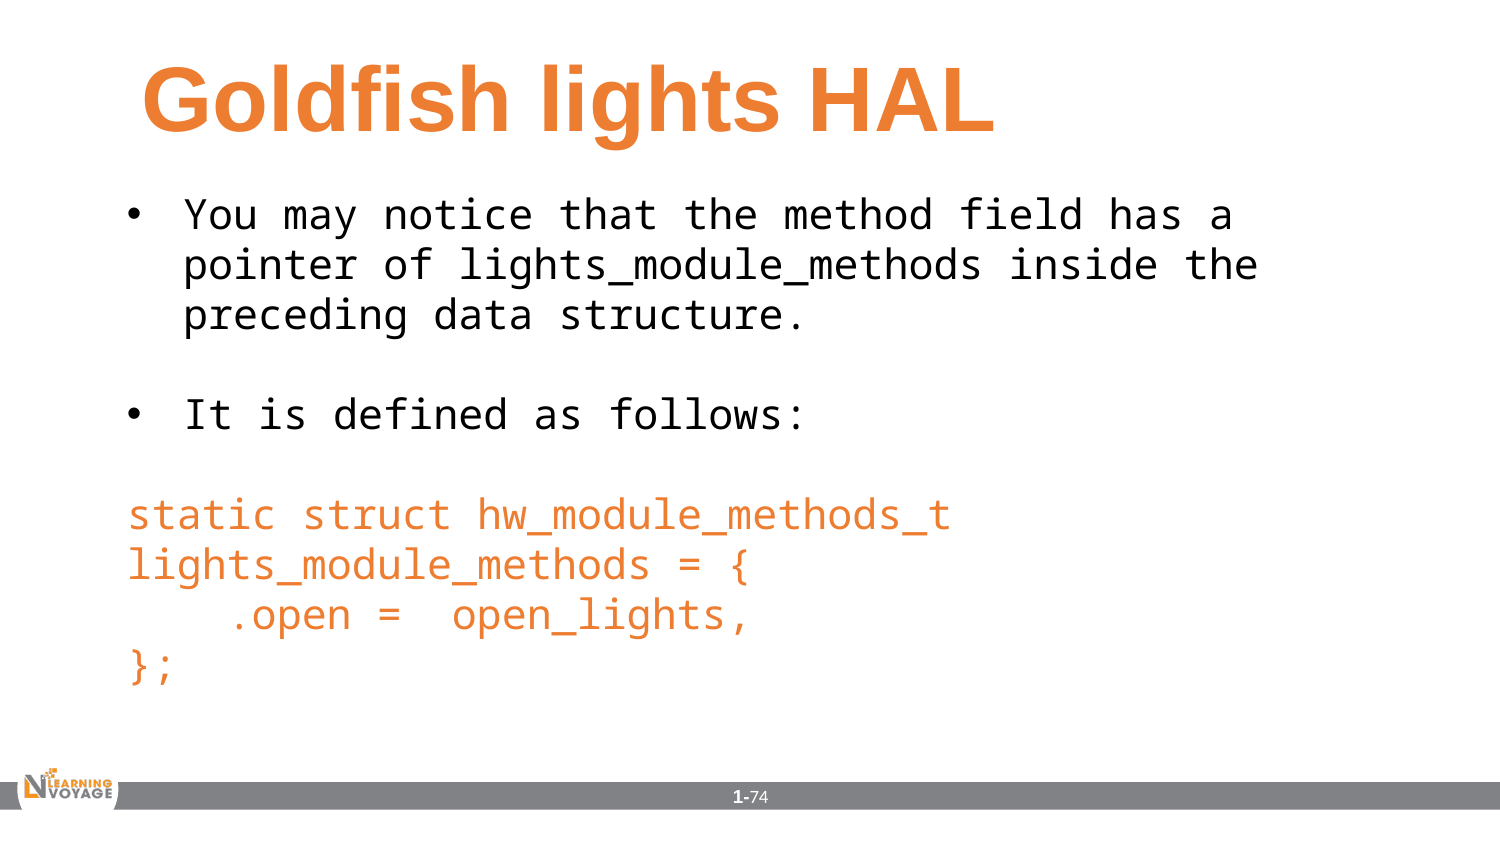

Goldfish lights HAL
You may notice that the method field has a pointer of lights_module_methods inside the preceding data structure.

It is defined as follows:

static struct hw_module_methods_t lights_module_methods = {
    .open =  open_lights,
};
1-74